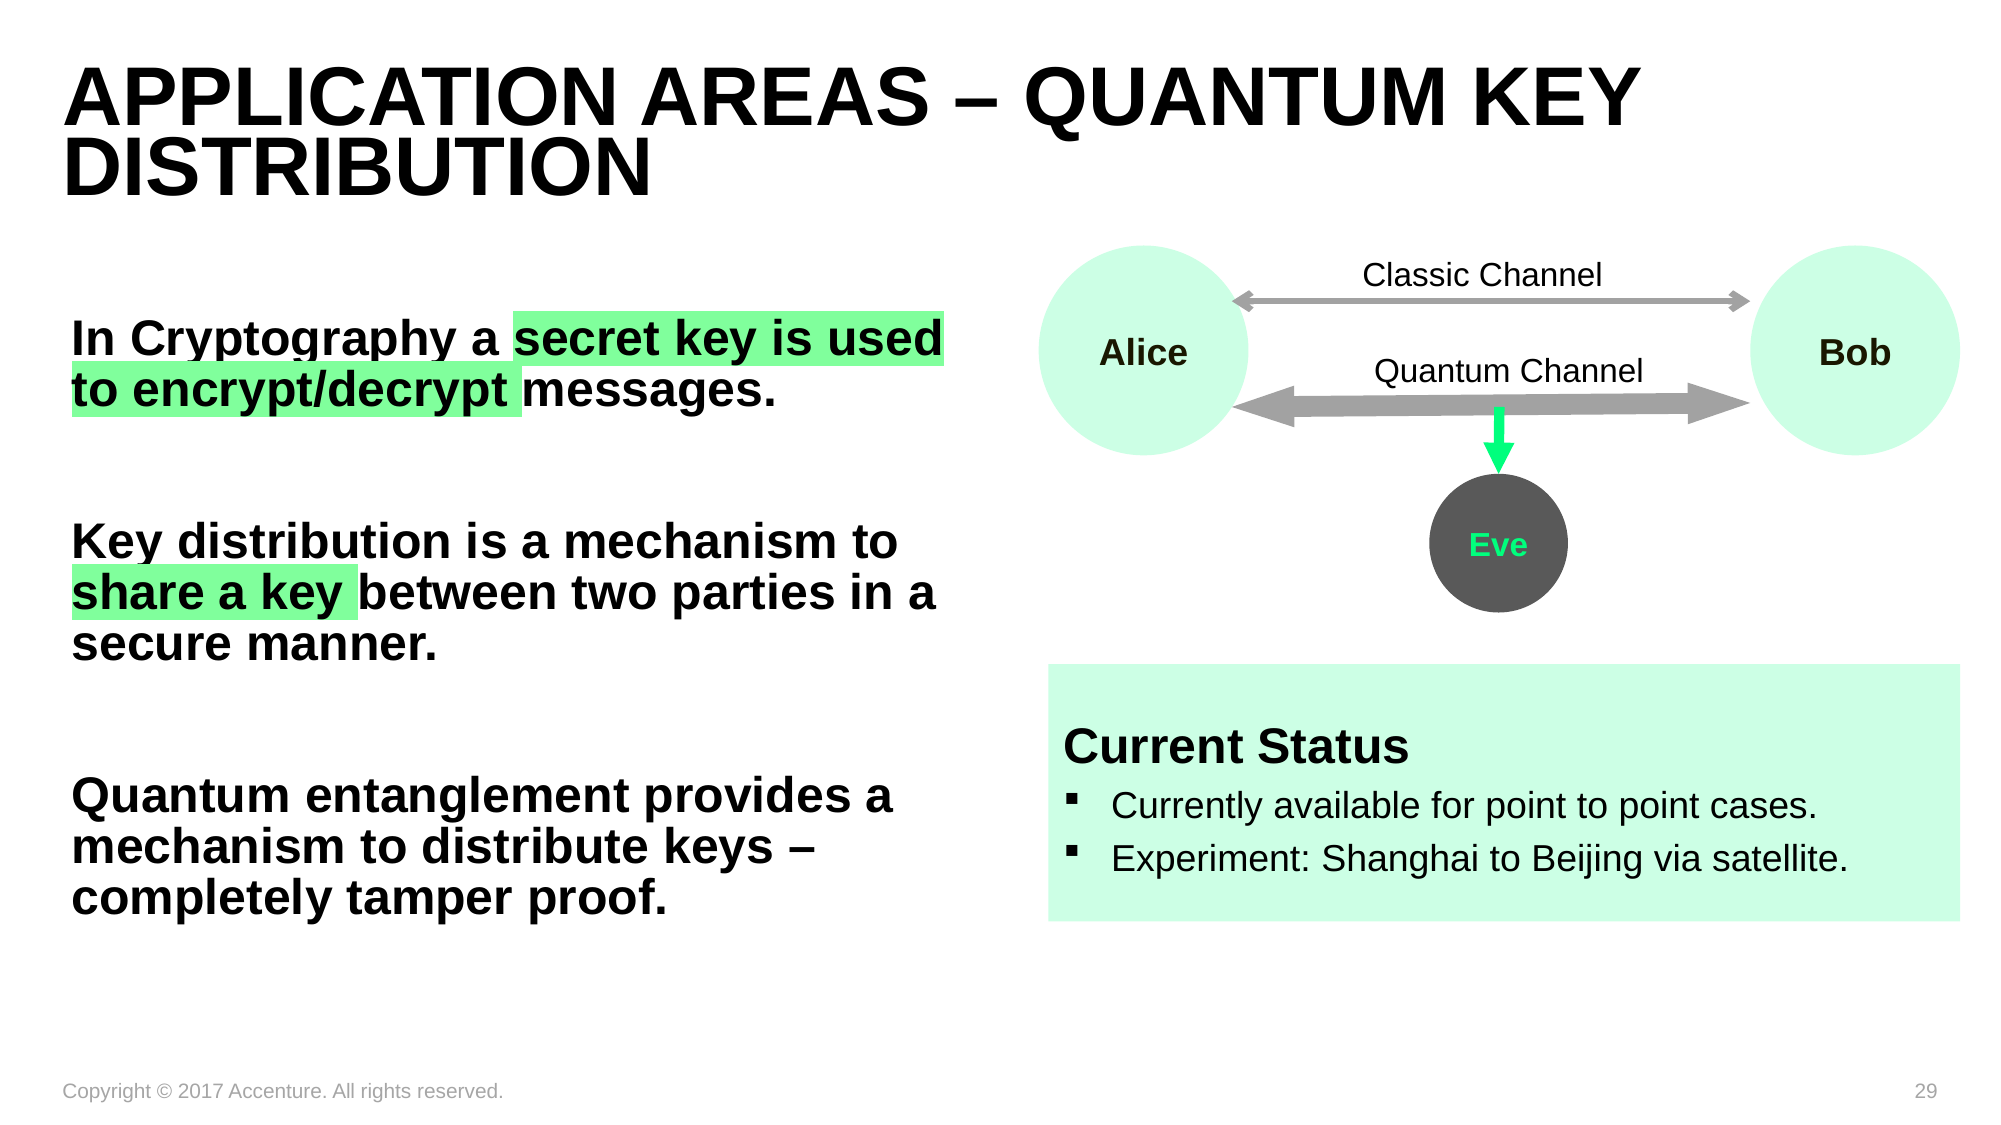

# Application Areas – Quantum key distribution
Alice
Classic Channel
Bob
Quantum Channel
Eve
In Cryptography a secret key is used to encrypt/decrypt messages.

Key distribution is a mechanism to share a key between two parties in a secure manner.

Quantum entanglement provides a mechanism to distribute keys – completely tamper proof.

Current Status
Currently available for point to point cases.
Experiment: Shanghai to Beijing via satellite.
Copyright © 2017 Accenture. All rights reserved.
29